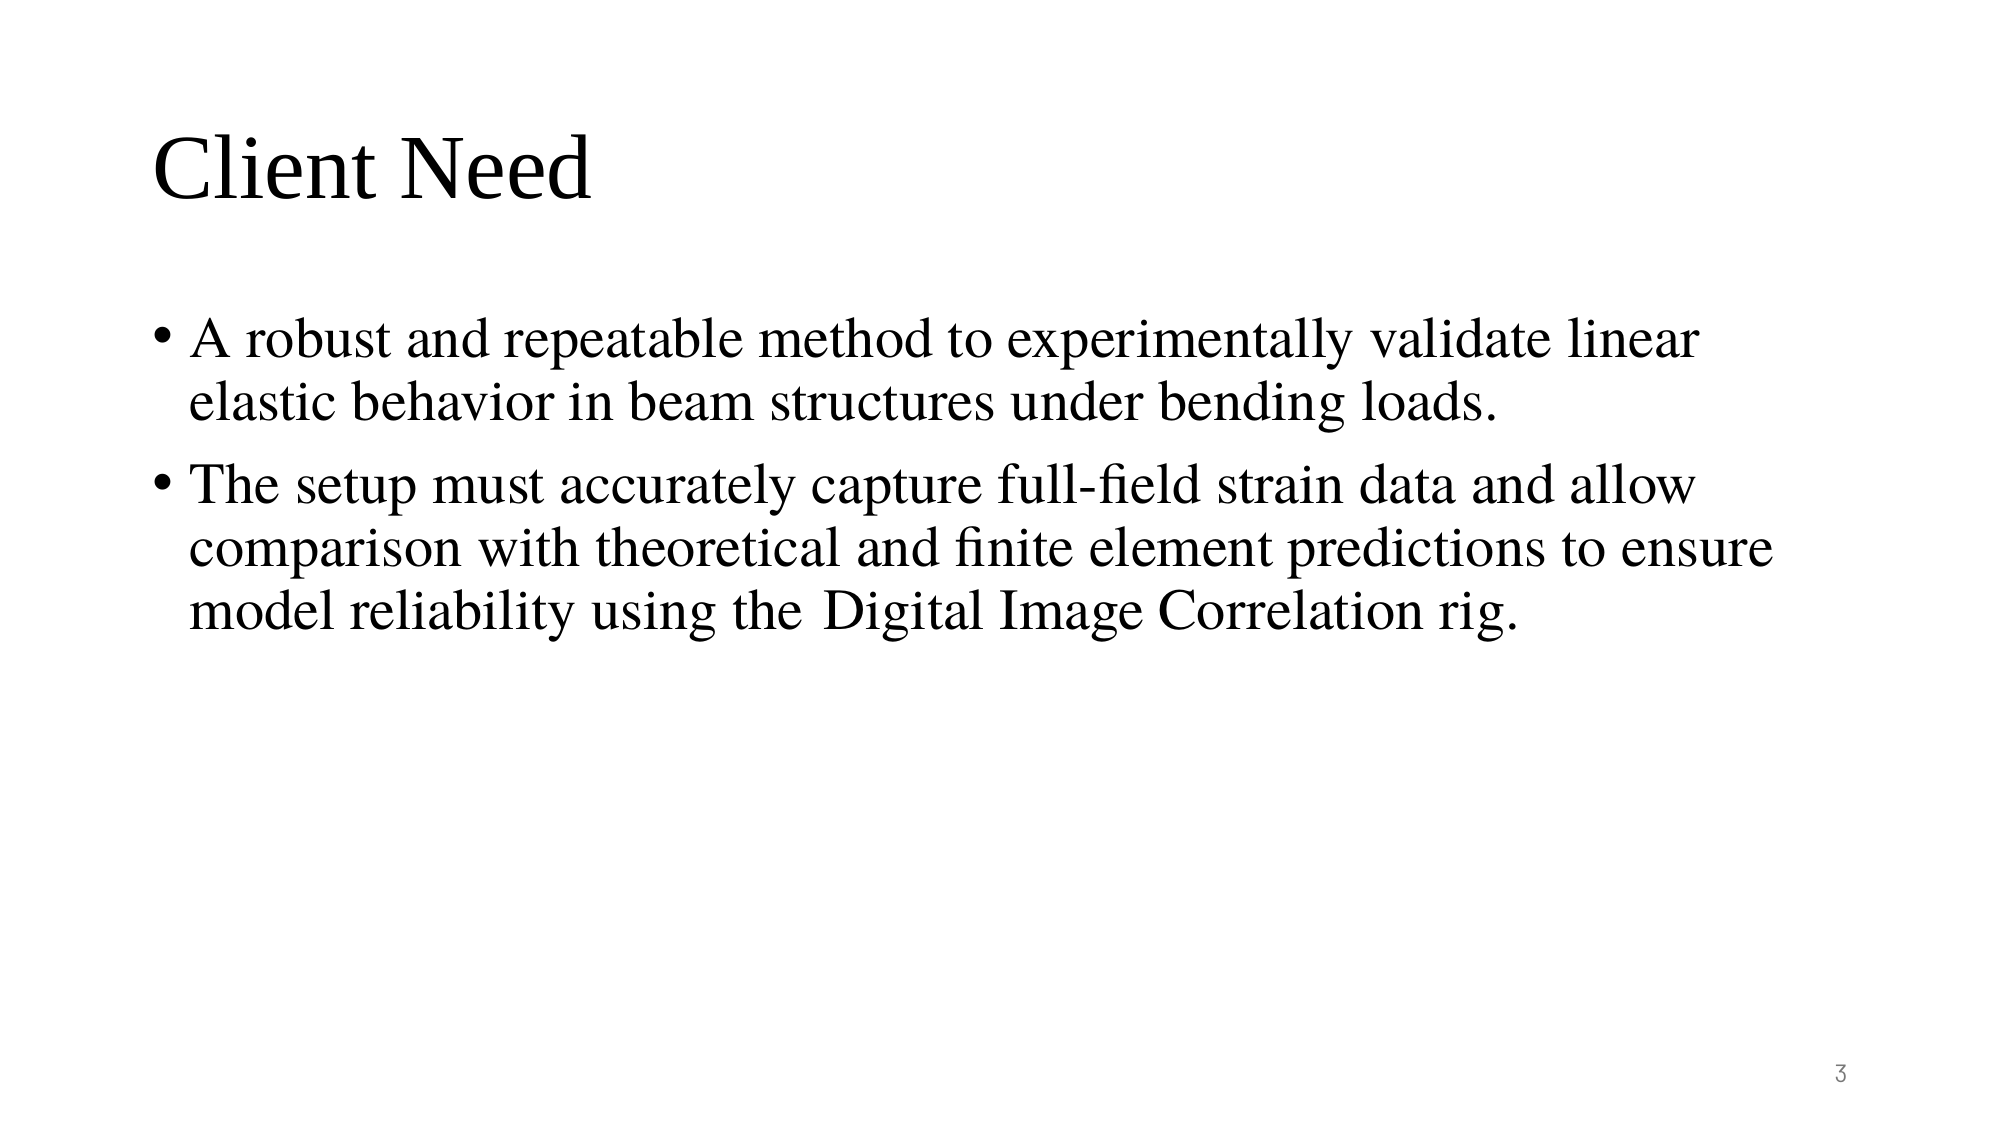

# Client Need
A robust and repeatable method to experimentally validate linear elastic behavior in beam structures under bending loads.
The setup must accurately capture full-field strain data and allow comparison with theoretical and finite element predictions to ensure model reliability using the Digital Image Correlation rig.
3